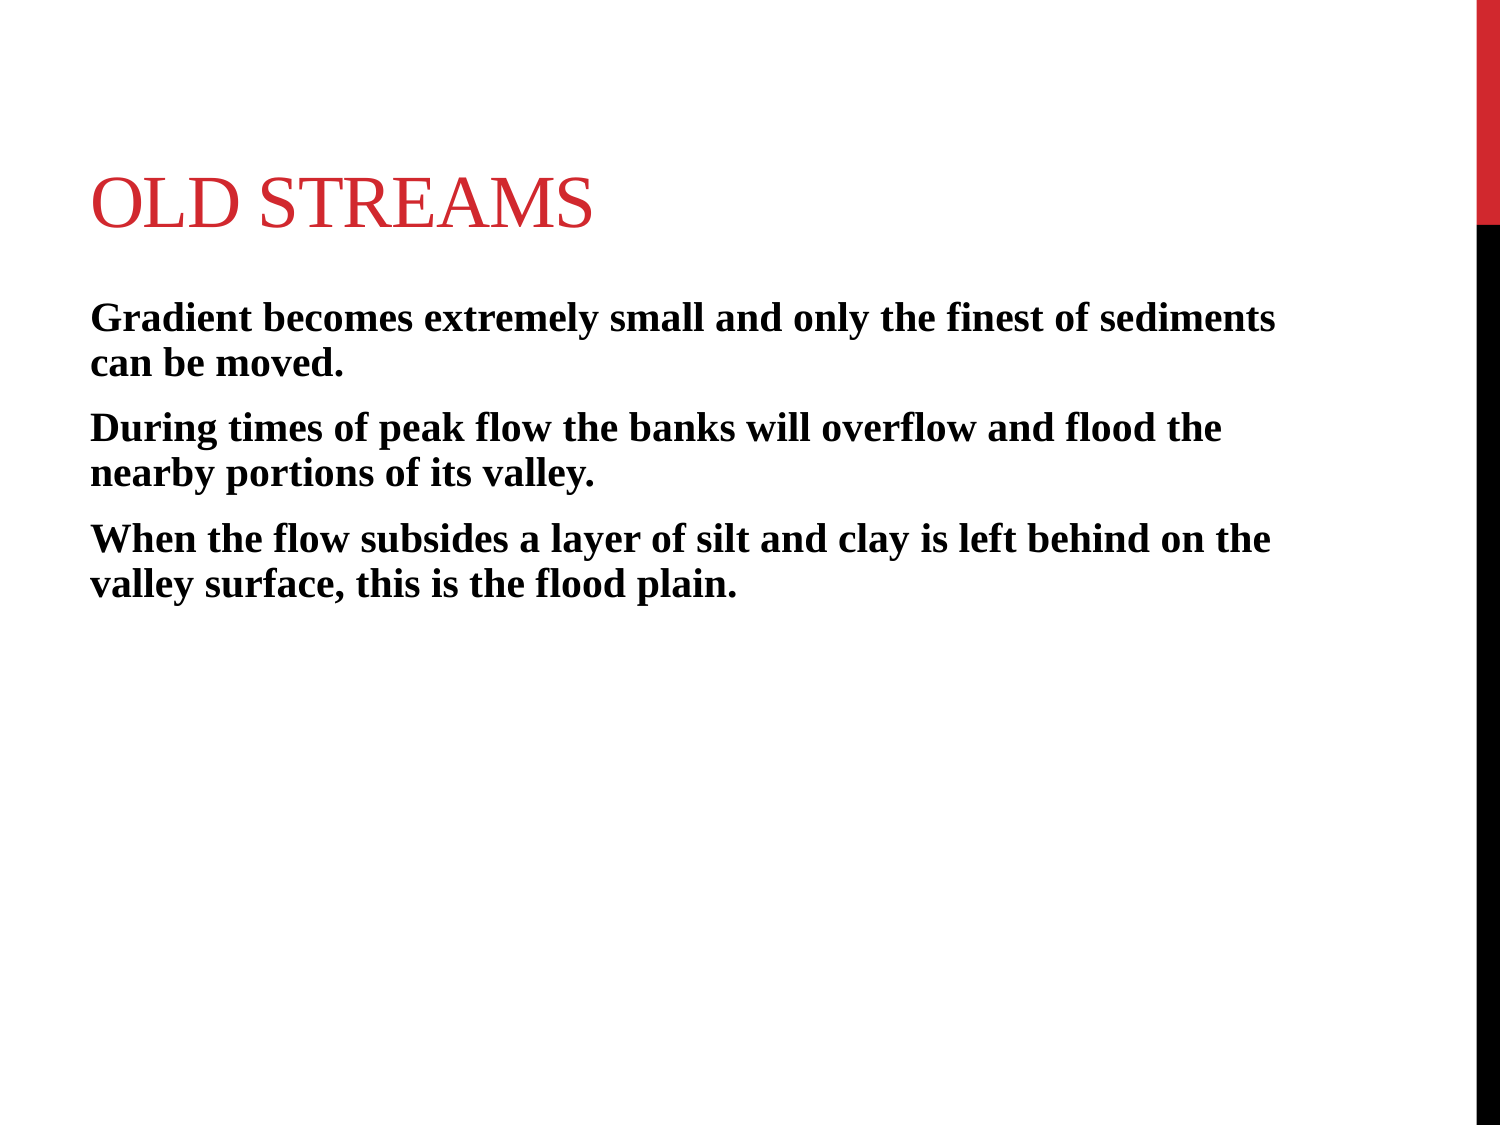

# Old Streams
Gradient becomes extremely small and only the finest of sediments can be moved.
During times of peak flow the banks will overflow and flood the nearby portions of its valley.
When the flow subsides a layer of silt and clay is left behind on the valley surface, this is the flood plain.